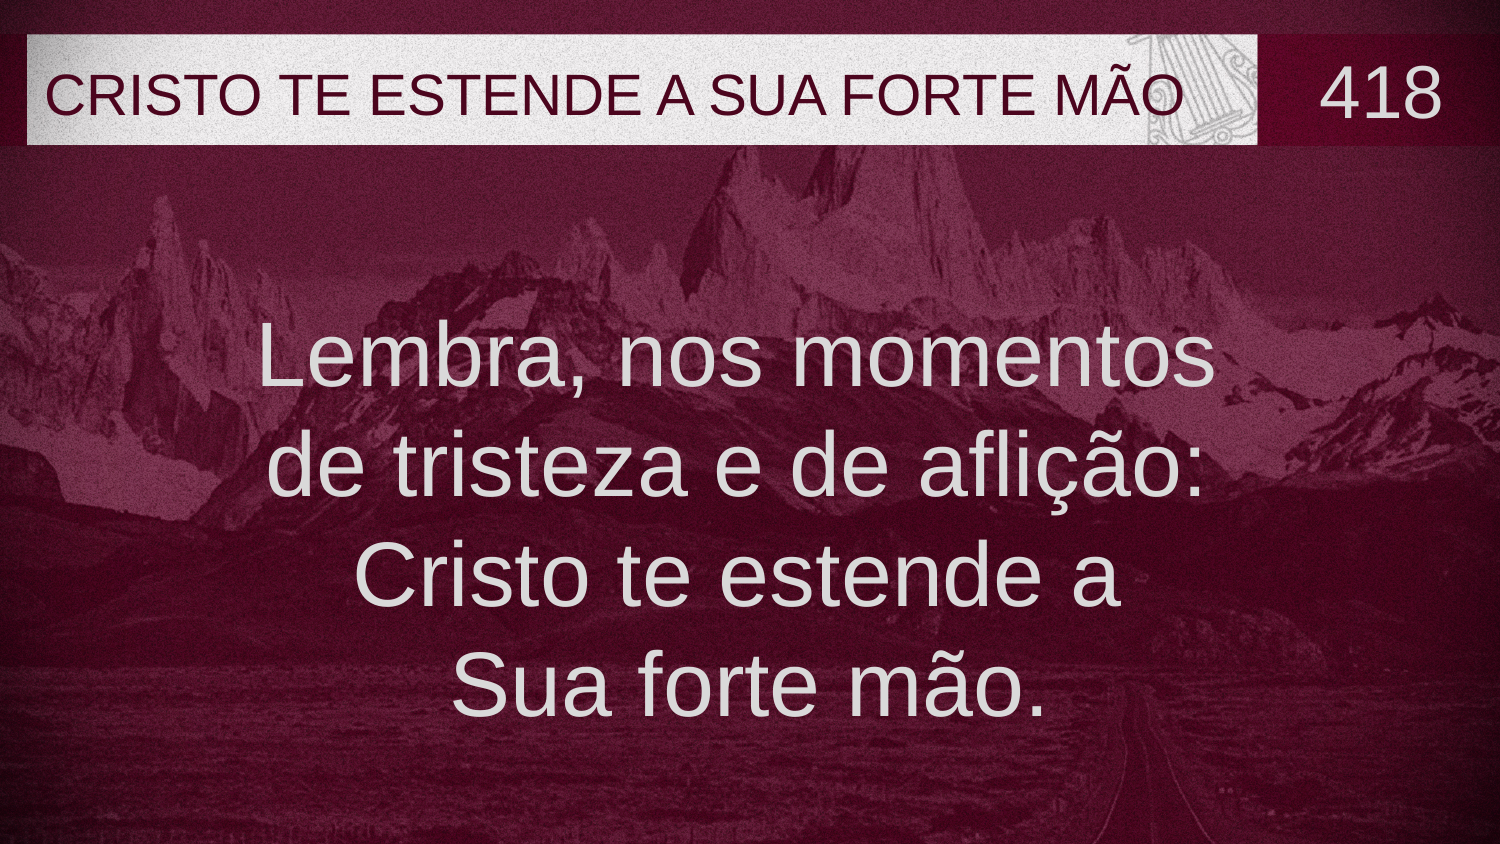

# CRISTO TE ESTENDE A SUA FORTE MÃO
418
Lembra, nos momentos
de tristeza e de aflição:
Cristo te estende a
Sua forte mão.